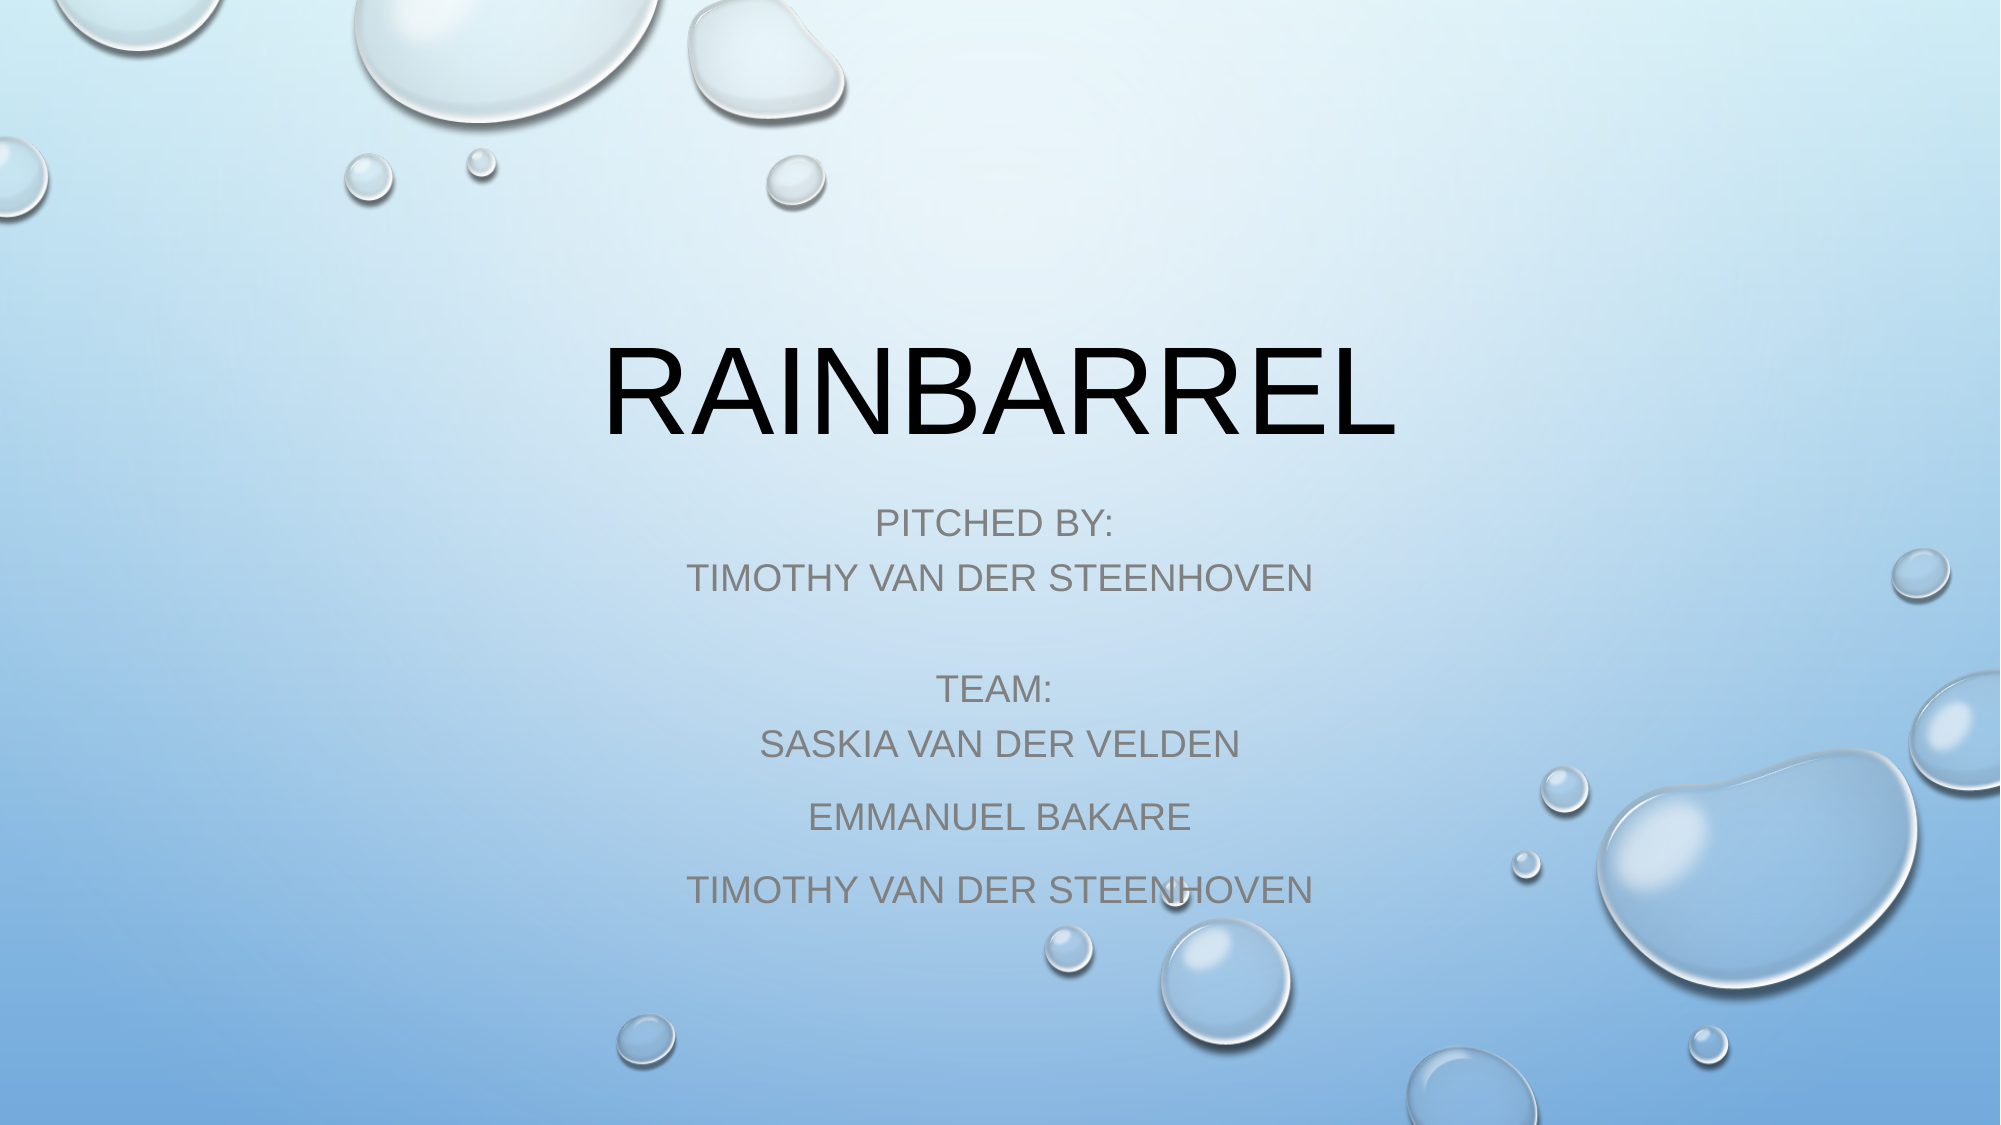

# Rainbarrel
Pitched by:
Timothy van der Steenhoven
Team:
Saskia van der Velden
Emmanuel Bakare
Timothy van der Steenhoven